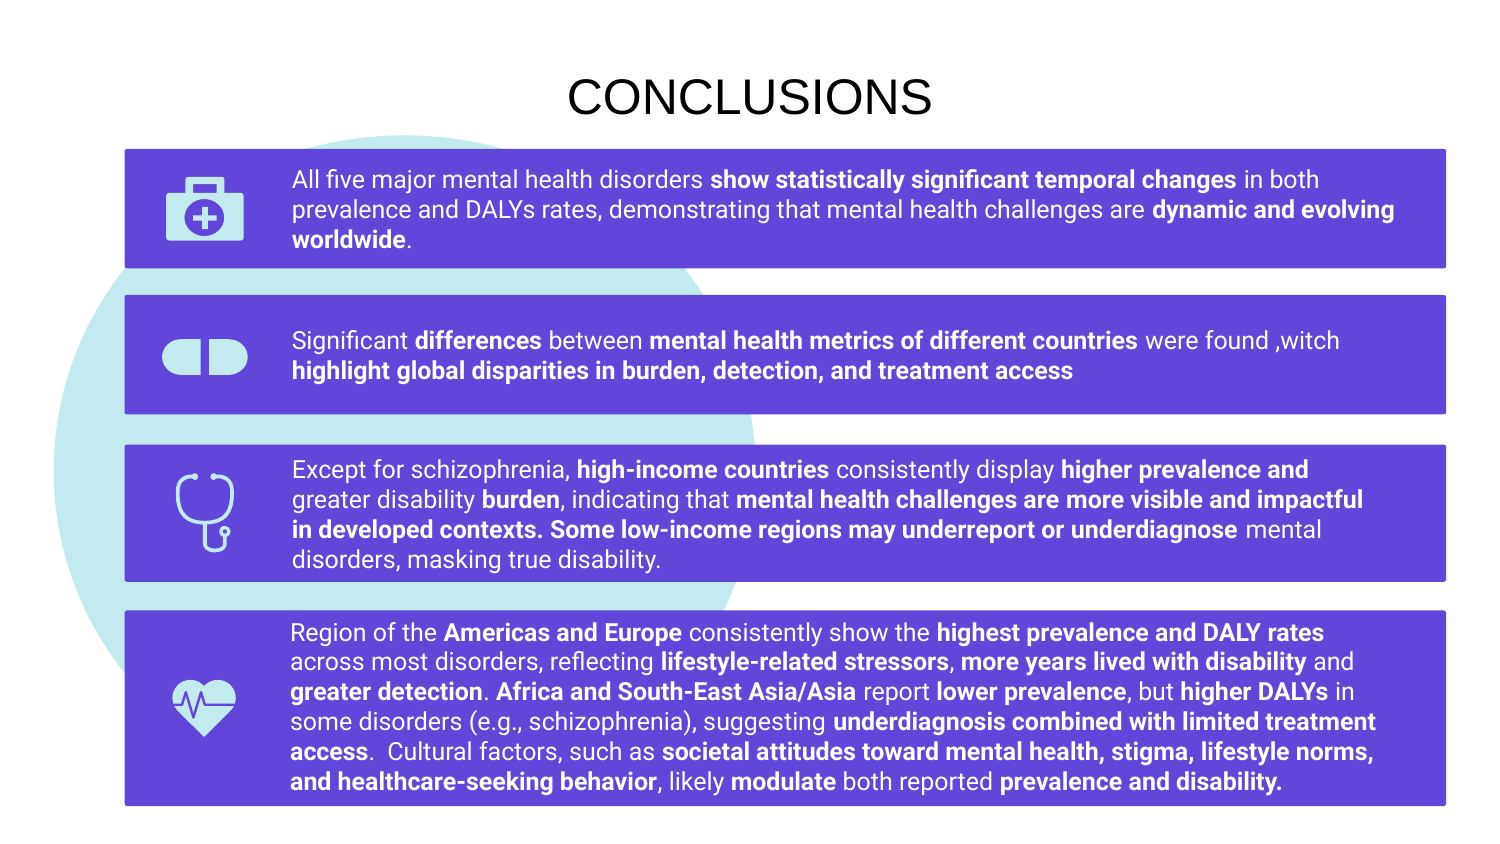

# CONCLUSIONS

All five major mental health disorders show statistically significant temporal changes in both prevalence and DALYs rates, demonstrating that mental health challenges are dynamic and evolving worldwide.

Significant differences between mental health metrics of different countries were found ,witch highlight global disparities in burden, detection, and treatment access

Except for schizophrenia, high-income countries consistently display higher prevalence and greater disability burden, indicating that mental health challenges are more visible and impactful in developed contexts. Some low-income regions may underreport or underdiagnose mental disorders, masking true disability.
Region of the Americas and Europe consistently show the highest prevalence and DALY rates across most disorders, reflecting lifestyle-related stressors, more years lived with disability and greater detection. Africa and South-East Asia/Asia report lower prevalence, but higher DALYs in some disorders (e.g., schizophrenia), suggesting underdiagnosis combined with limited treatment access.  Cultural factors, such as societal attitudes toward mental health, stigma, lifestyle norms, and healthcare-seeking behavior, likely modulate both reported prevalence and disability.